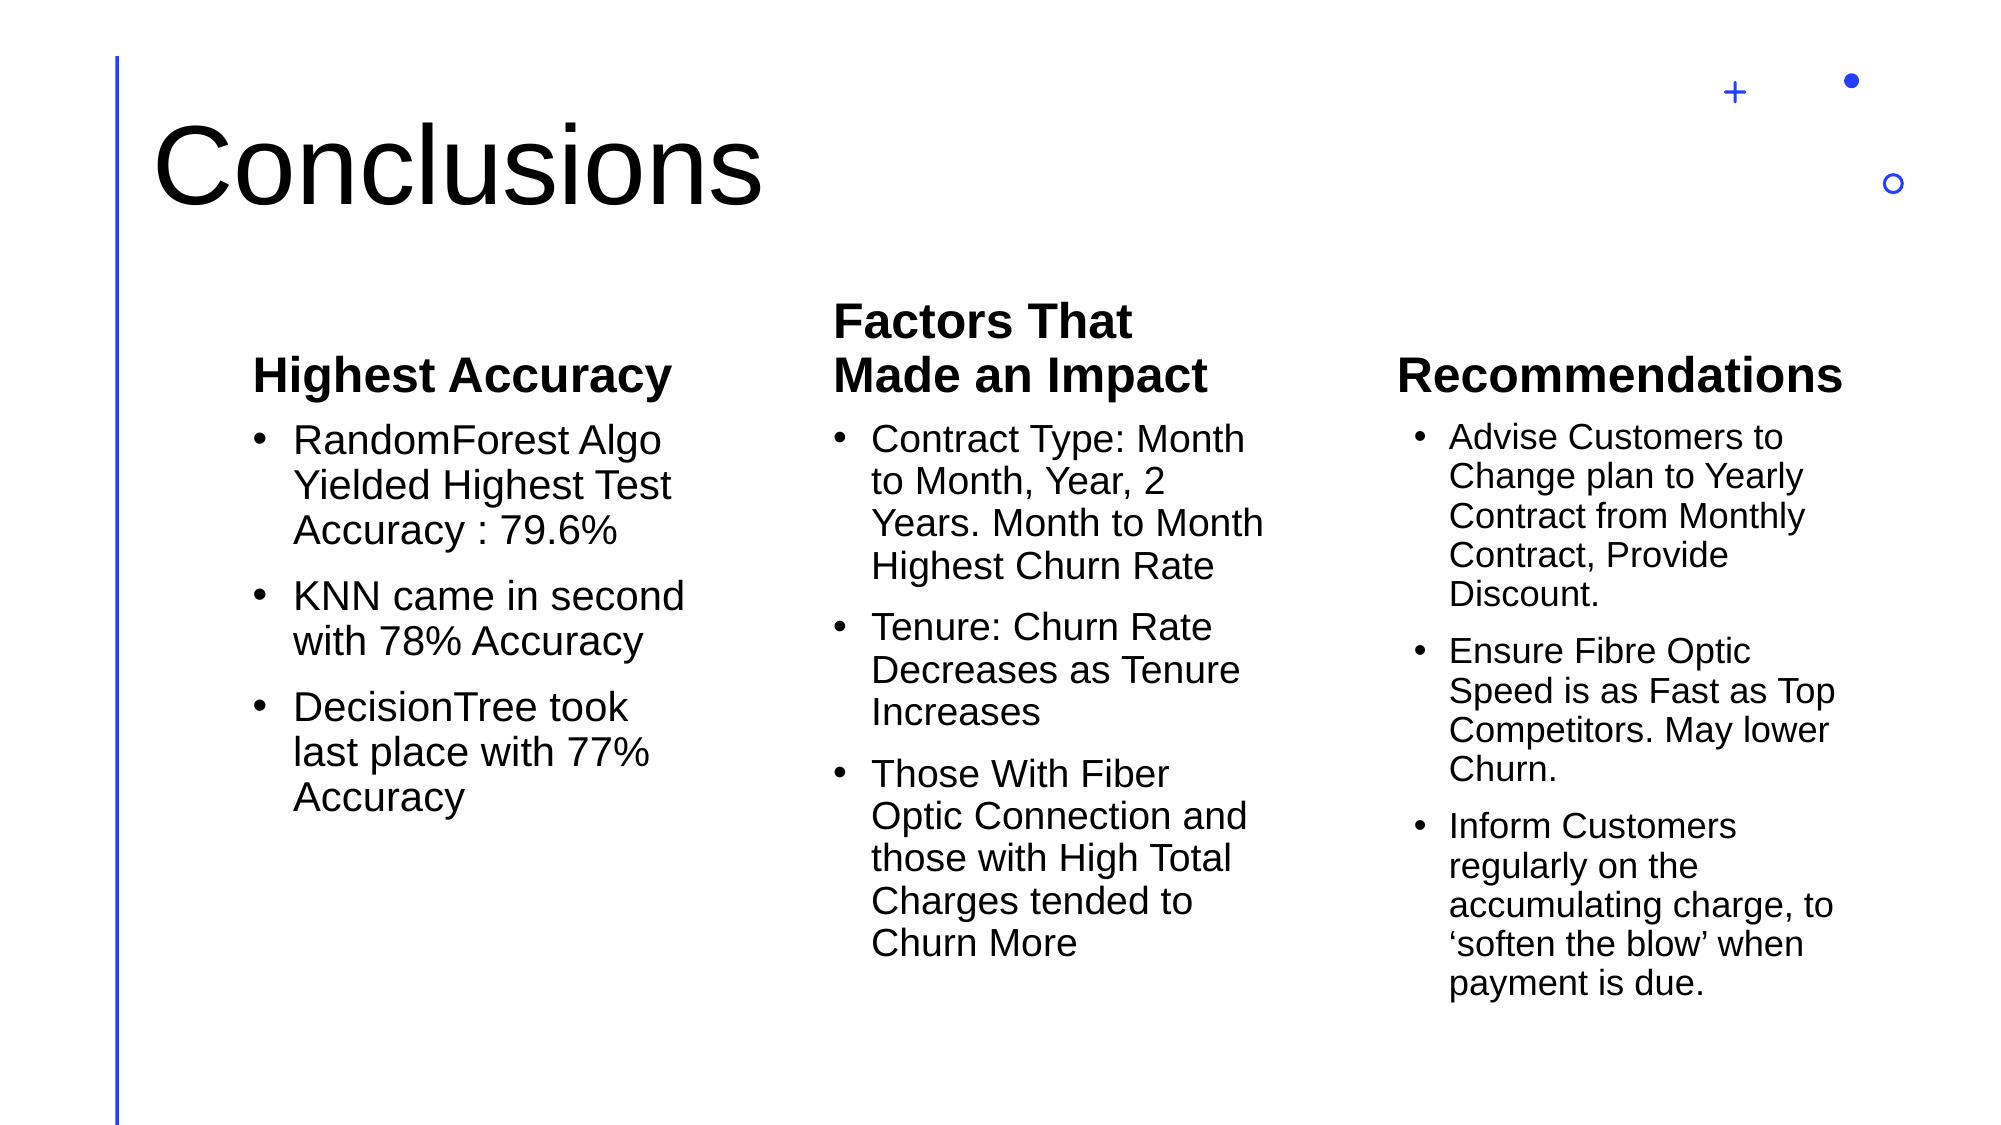

# Conclusions
Highest Accuracy
Factors That Made an Impact
Recommendations
RandomForest Algo Yielded Highest Test Accuracy : 79.6%
KNN came in second with 78% Accuracy
DecisionTree took last place with 77% Accuracy
Contract Type: Month to Month, Year, 2 Years. Month to Month Highest Churn Rate
Tenure: Churn Rate Decreases as Tenure Increases
Those With Fiber Optic Connection and those with High Total Charges tended to Churn More
Advise Customers to Change plan to Yearly Contract from Monthly Contract, Provide Discount.
Ensure Fibre Optic Speed is as Fast as Top Competitors. May lower Churn.
Inform Customers regularly on the accumulating charge, to ‘soften the blow’ when payment is due.